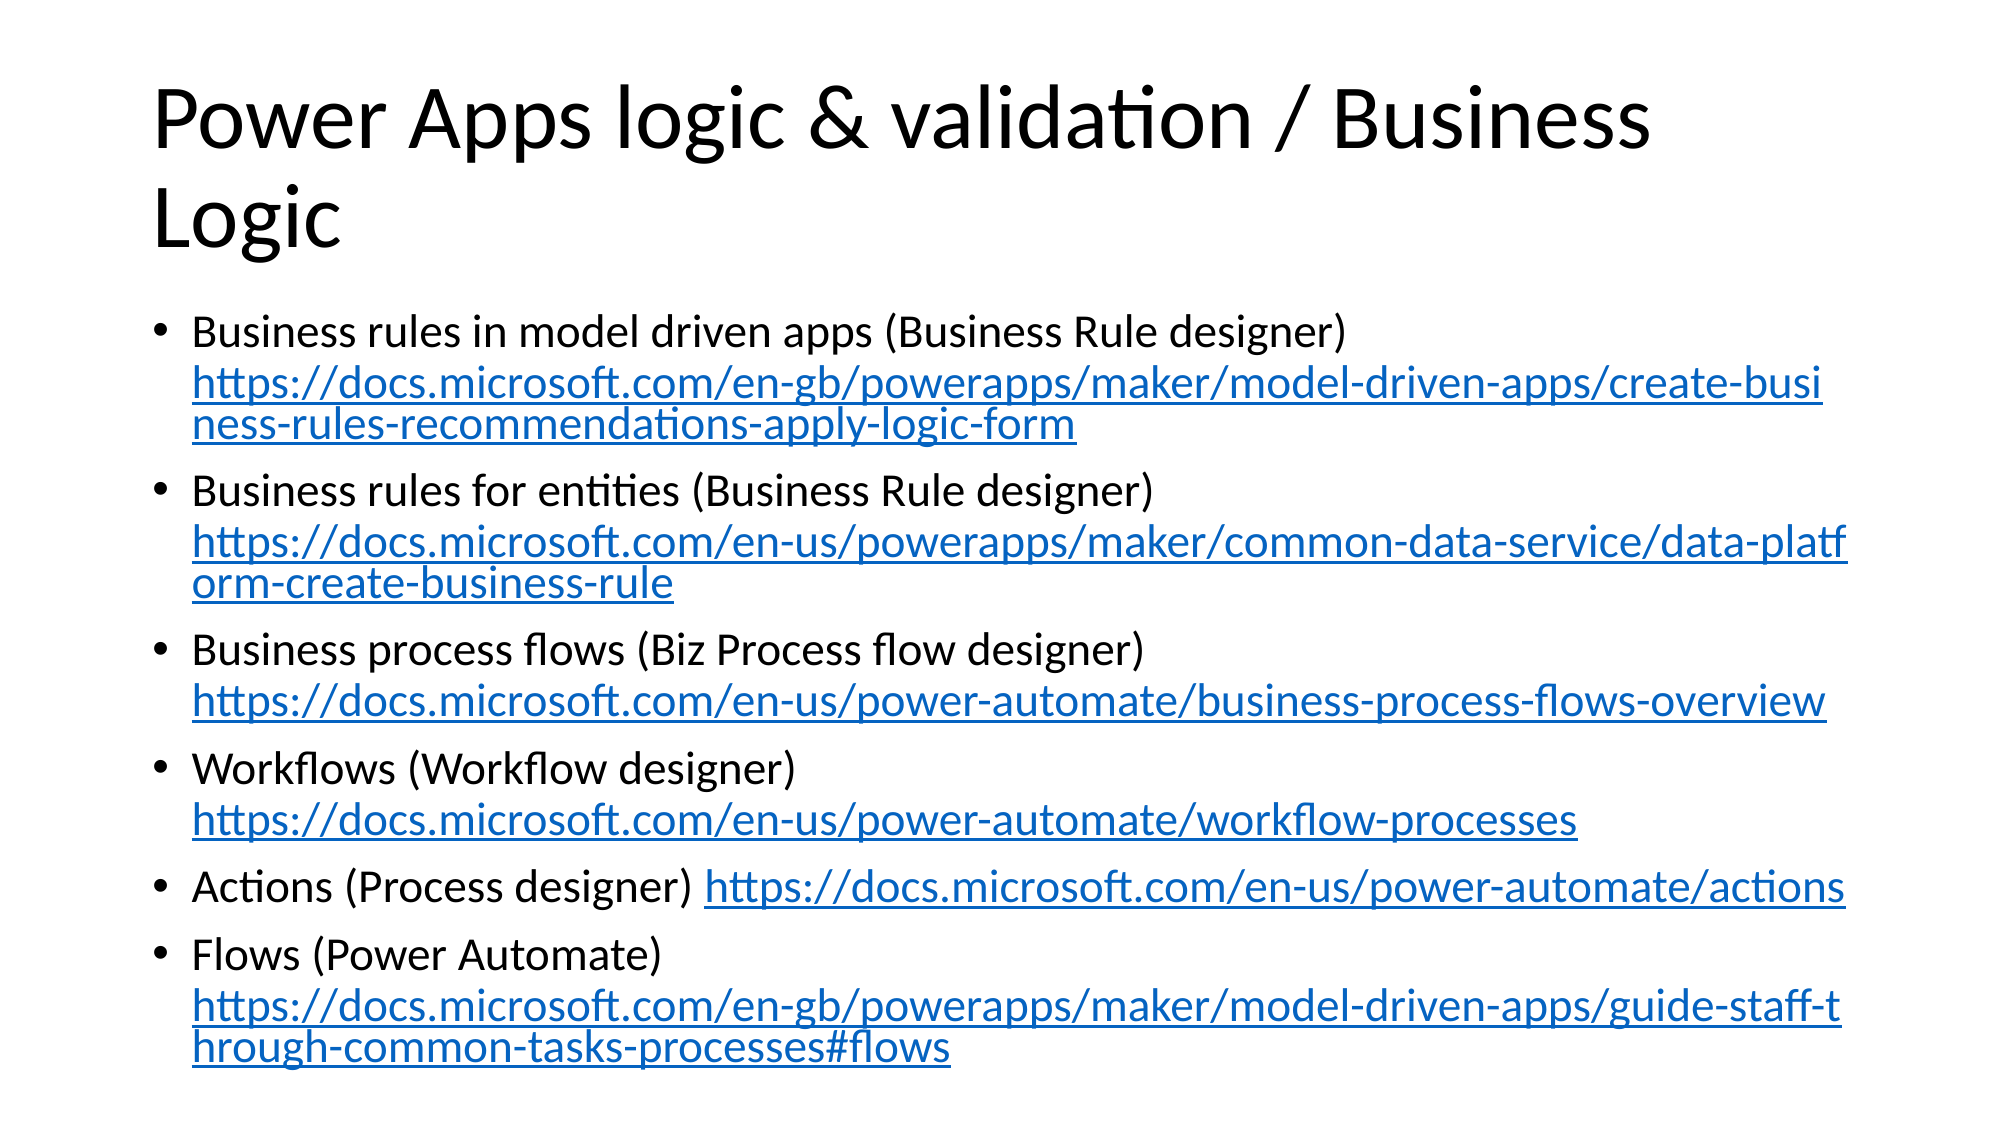

# Power Apps logic & validation / Business Logic
Business rules in model driven apps (Business Rule designer)  https://docs.microsoft.com/en-gb/powerapps/maker/model-driven-apps/create-business-rules-recommendations-apply-logic-form
Business rules for entities (Business Rule designer) https://docs.microsoft.com/en-us/powerapps/maker/common-data-service/data-platform-create-business-rule
Business process flows (Biz Process flow designer) https://docs.microsoft.com/en-us/power-automate/business-process-flows-overview
Workflows (Workflow designer) https://docs.microsoft.com/en-us/power-automate/workflow-processes
Actions (Process designer) https://docs.microsoft.com/en-us/power-automate/actions
Flows (Power Automate) https://docs.microsoft.com/en-gb/powerapps/maker/model-driven-apps/guide-staff-through-common-tasks-processes#flows